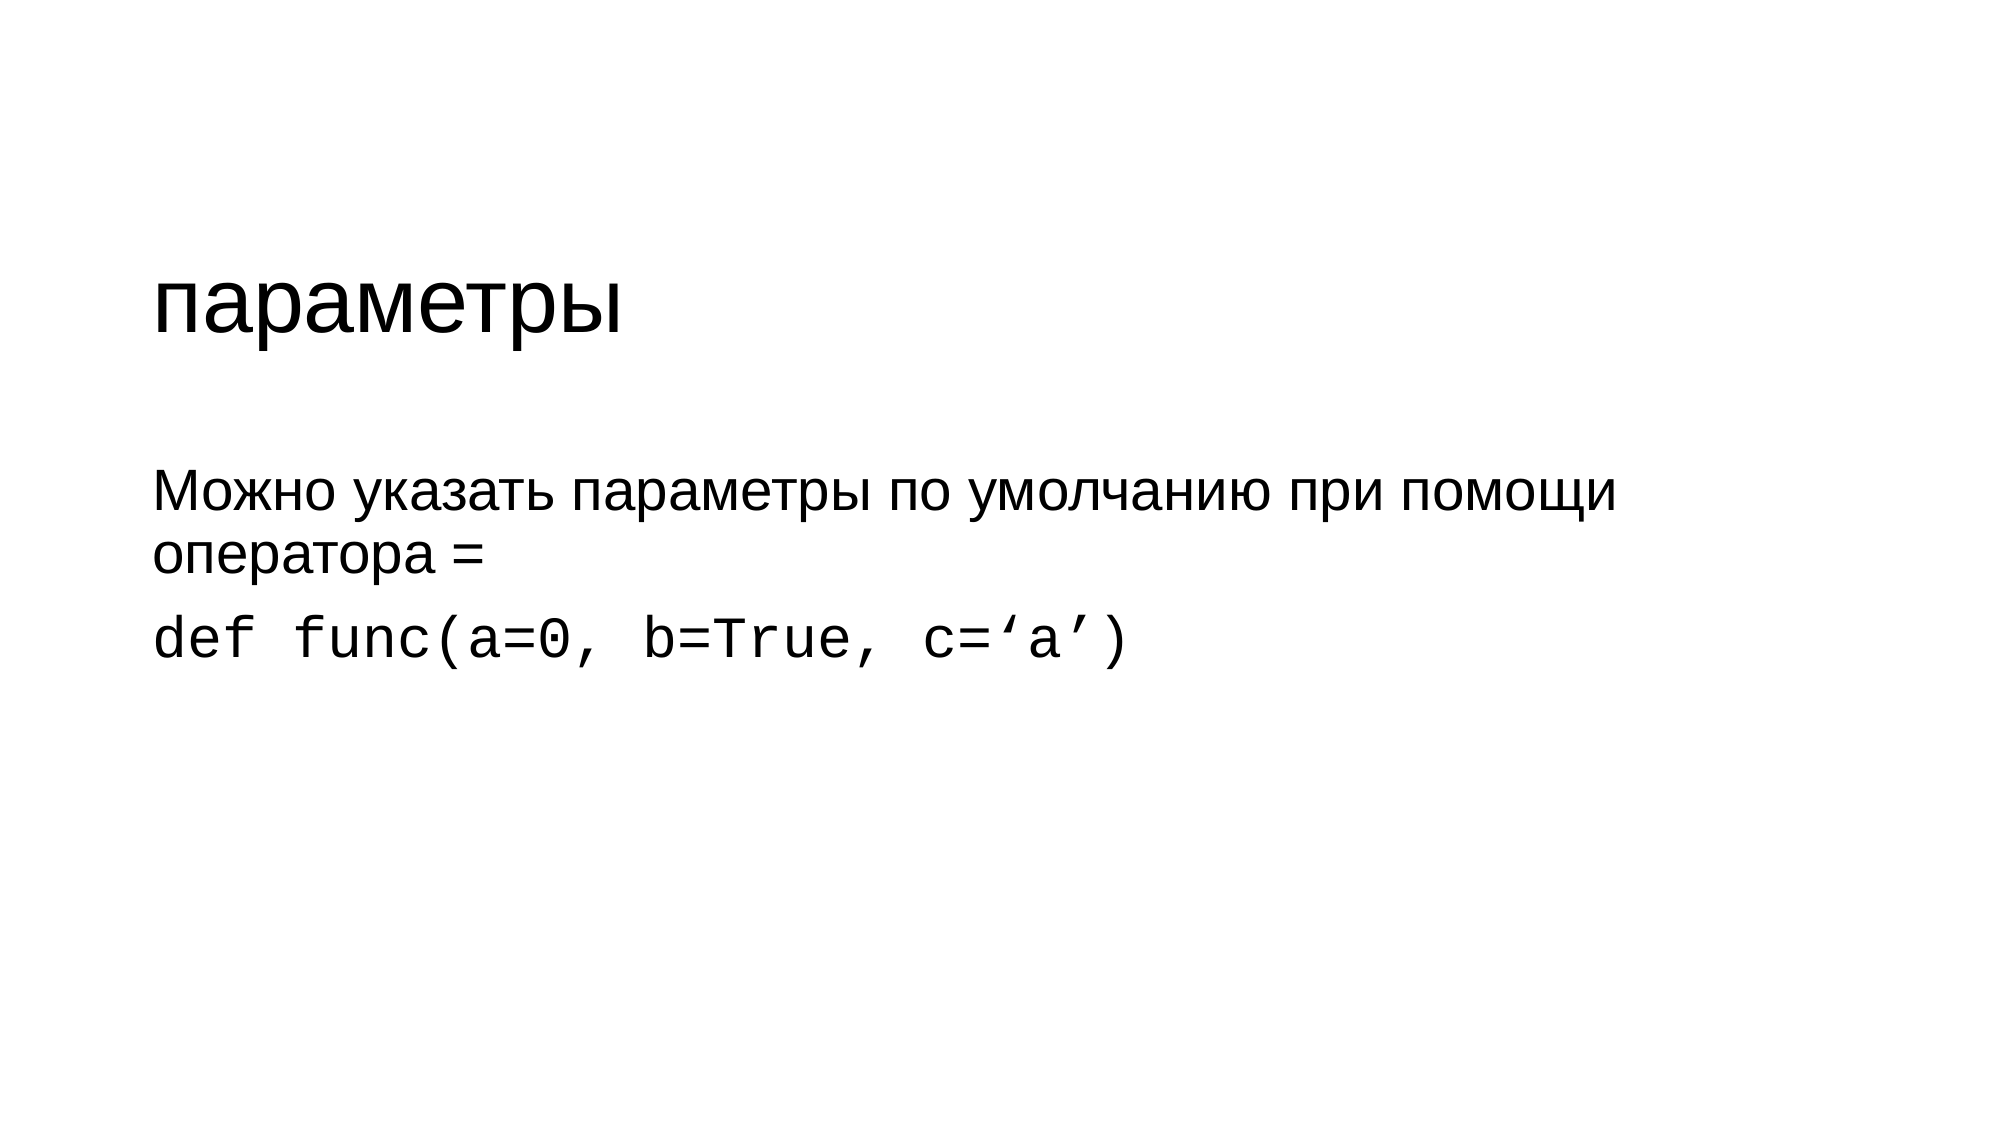

# параметры
Можно указать параметры по умолчанию при помощи оператора =
def func(a=0, b=True, c=‘a’)